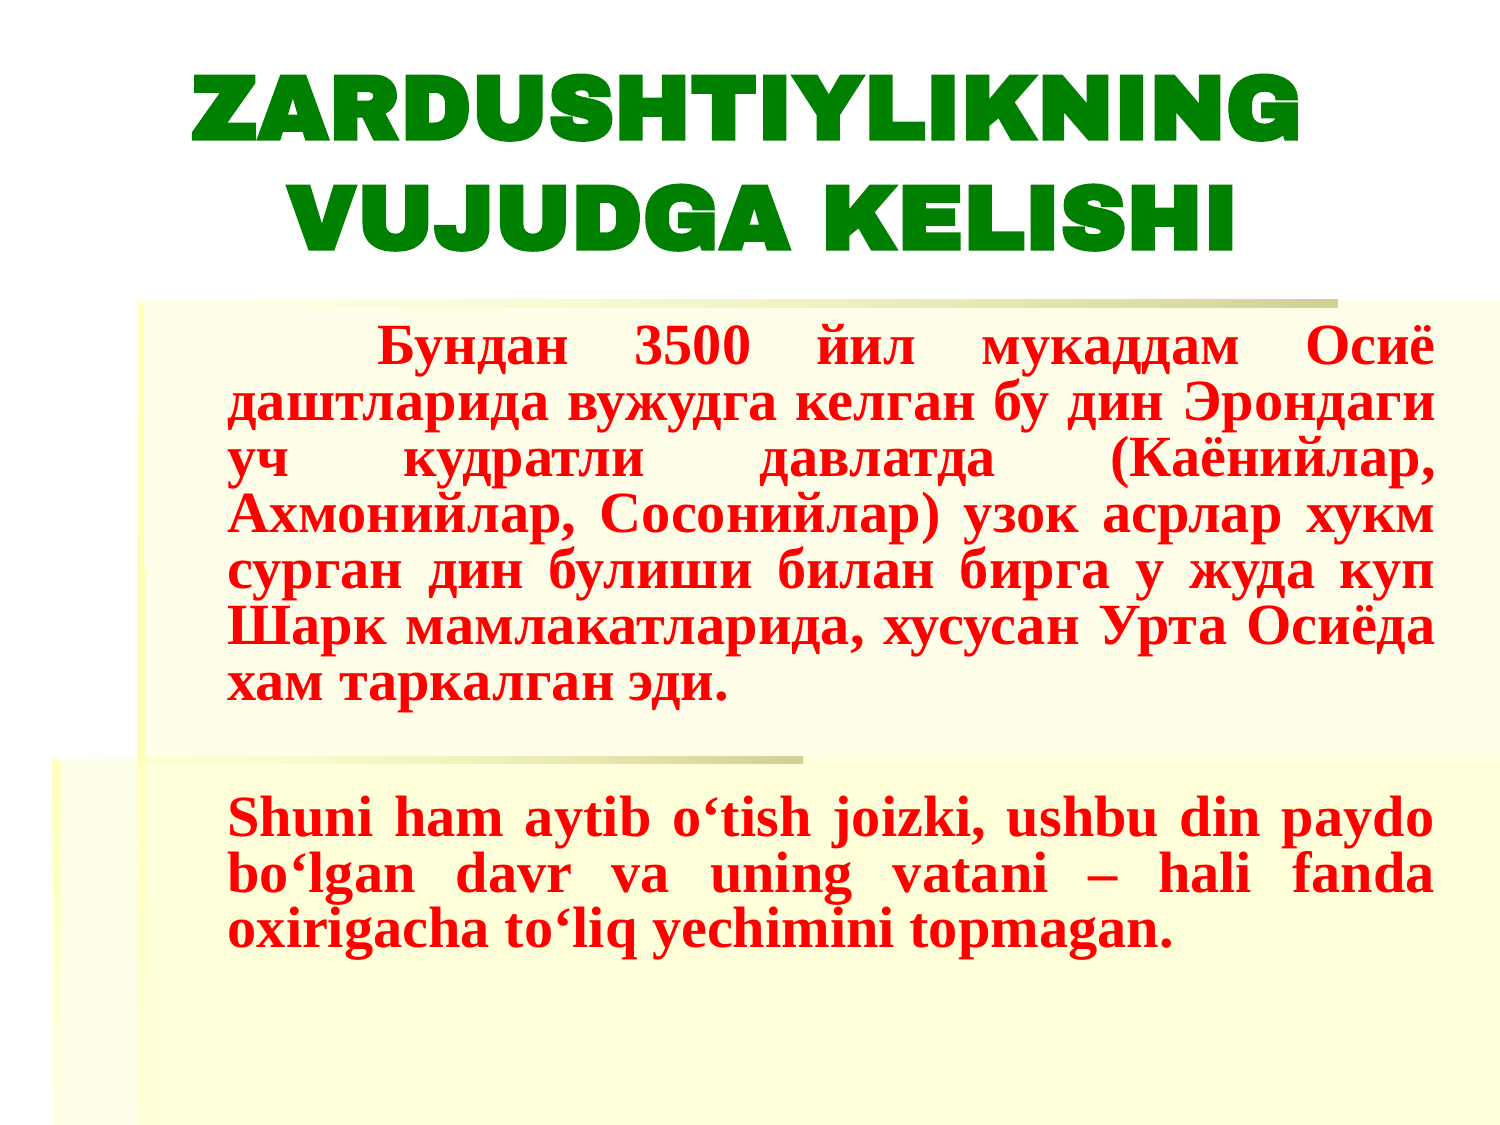

# ZARDUSHTIYLIKNING  VUJUDGA KELISHI
	Бундан 3500 йил мукаддам Осиё даштларида вужудга келган бу дин Эрондаги уч кудратли давлатда (Каёнийлар, Ахмонийлар, Сосонийлар) узок асрлар хукм сурган дин булиши билан бирга у жуда куп Шарк мамлакатларида, хусусан Урта Осиёда хам таркалган эди.

Shuni ham aytib o‘tish joizki, ushbu din paydo bo‘lgan davr va uning vatani – hali fanda oxirigacha to‘liq yechimini topmagan.